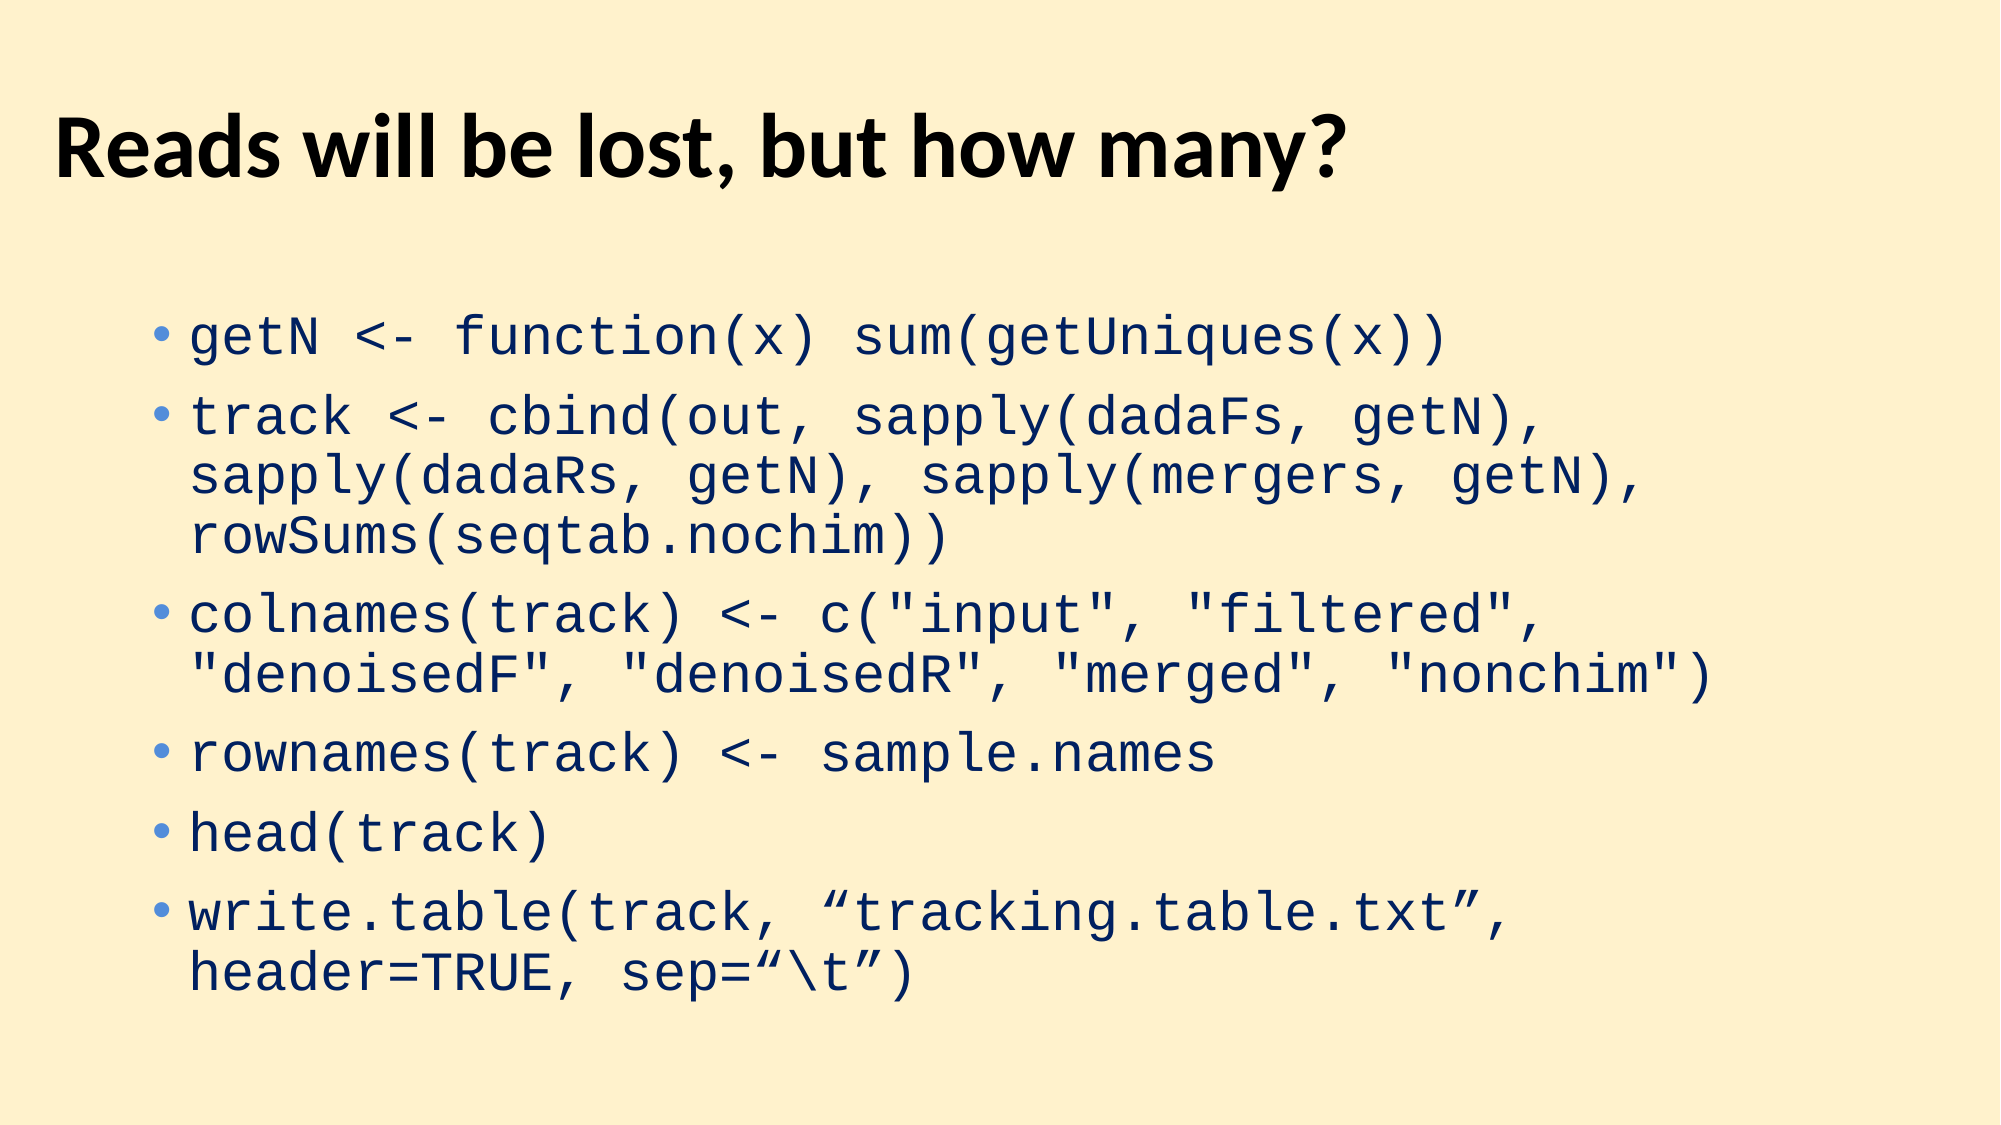

# Reads will be lost, but how many?
getN <- function(x) sum(getUniques(x))
track <- cbind(out, sapply(dadaFs, getN), sapply(dadaRs, getN), sapply(mergers, getN), rowSums(seqtab.nochim))
colnames(track) <- c("input", "filtered", "denoisedF", "denoisedR", "merged", "nonchim")
rownames(track) <- sample.names
head(track)
write.table(track, “tracking.table.txt”, header=TRUE, sep=“\t”)